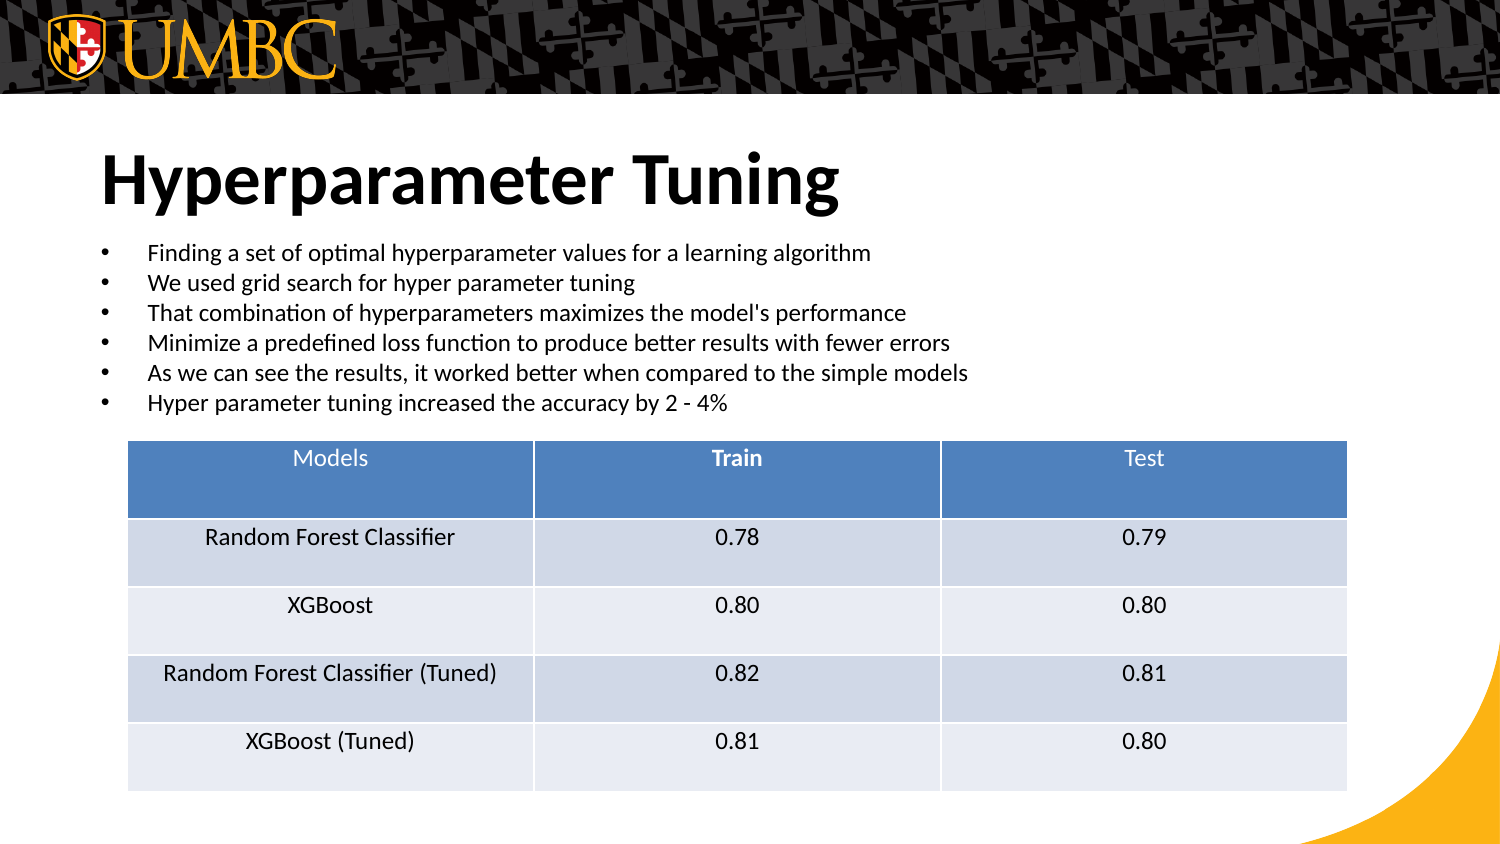

# Hyperparameter Tuning
Finding a set of optimal hyperparameter values for a learning algorithm
We used grid search for hyper parameter tuning
That combination of hyperparameters maximizes the model's performance
Minimize a predefined loss function to produce better results with fewer errors
As we can see the results, it worked better when compared to the simple models
Hyper parameter tuning increased the accuracy by 2 - 4%

| Models | Train | Test |
| --- | --- | --- |
| Random Forest Classifier | 0.78 | 0.79 |
| XGBoost | 0.80 | 0.80 |
| Random Forest Classifier (Tuned) | 0.82 | 0.81 |
| XGBoost (Tuned) | 0.81 | 0.80 |